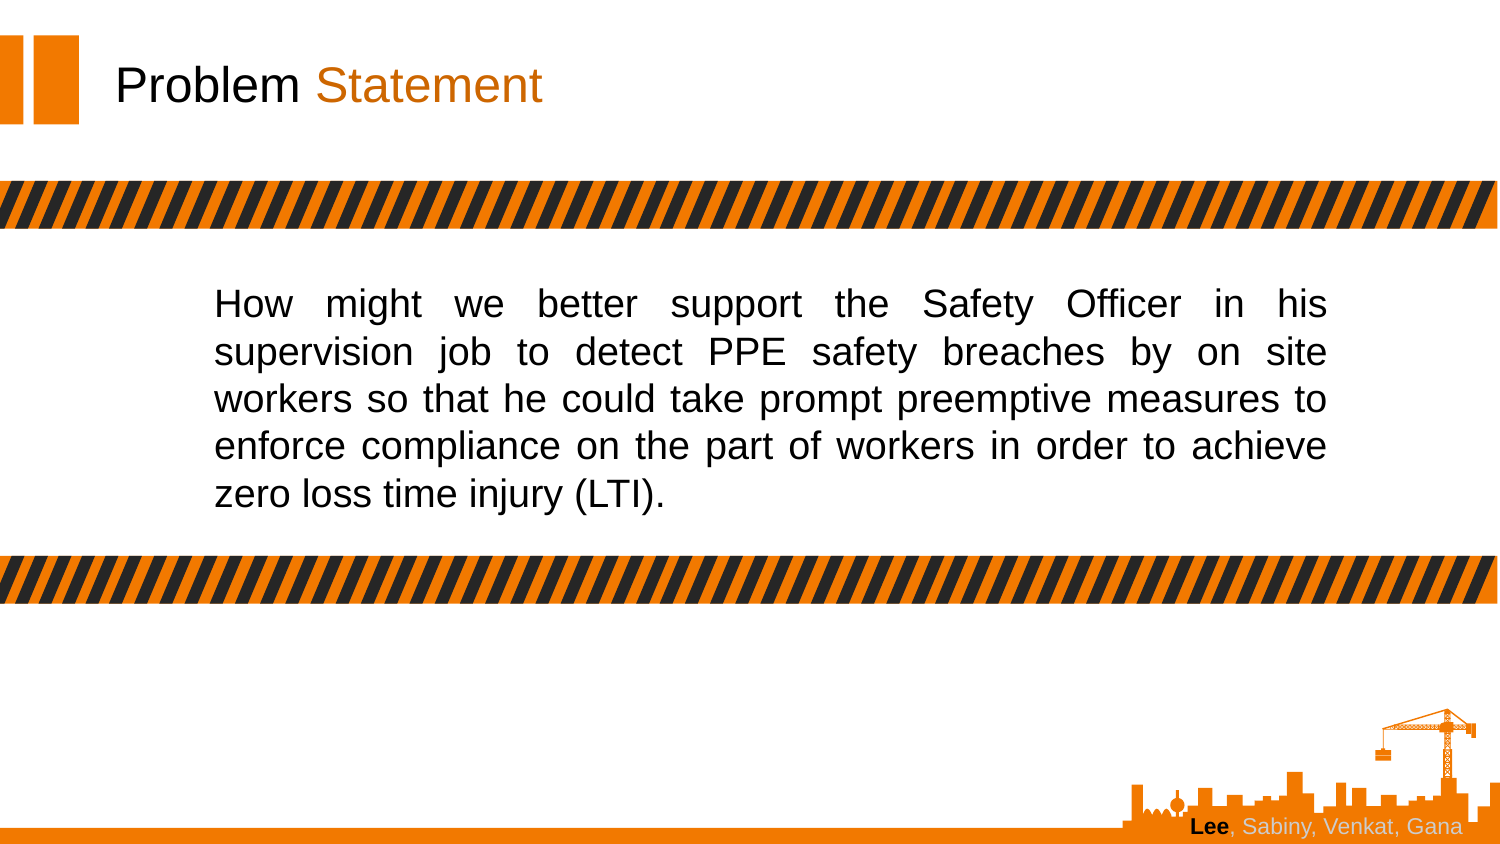

Problem Statement

How might we better support the Safety Officer in his supervision job to detect PPE safety breaches by on site workers so that he could take prompt preemptive measures to enforce compliance on the part of workers in order to achieve zero loss time injury (LTI).

Lee, Sabiny, Venkat, Gana